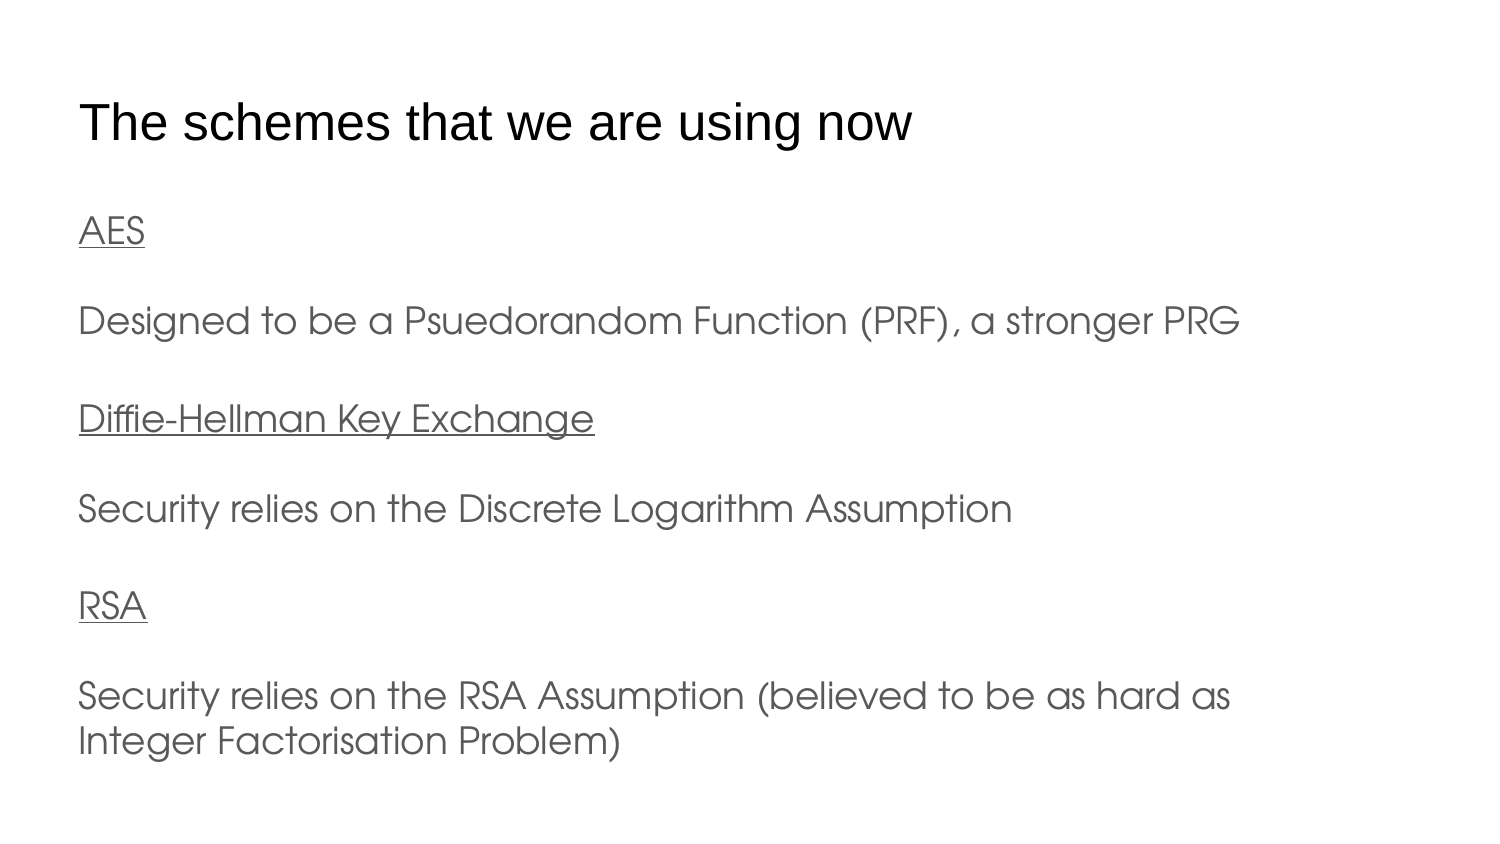

# The schemes that we are using now

AES

Designed to be a Psuedorandom Function (PRF), a stronger PRG
Diffie-Hellman Key Exchange

Security relies on the Discrete Logarithm Assumption
RSA

Security relies on the RSA Assumption (believed to be as hard as Integer Factorisation Problem)